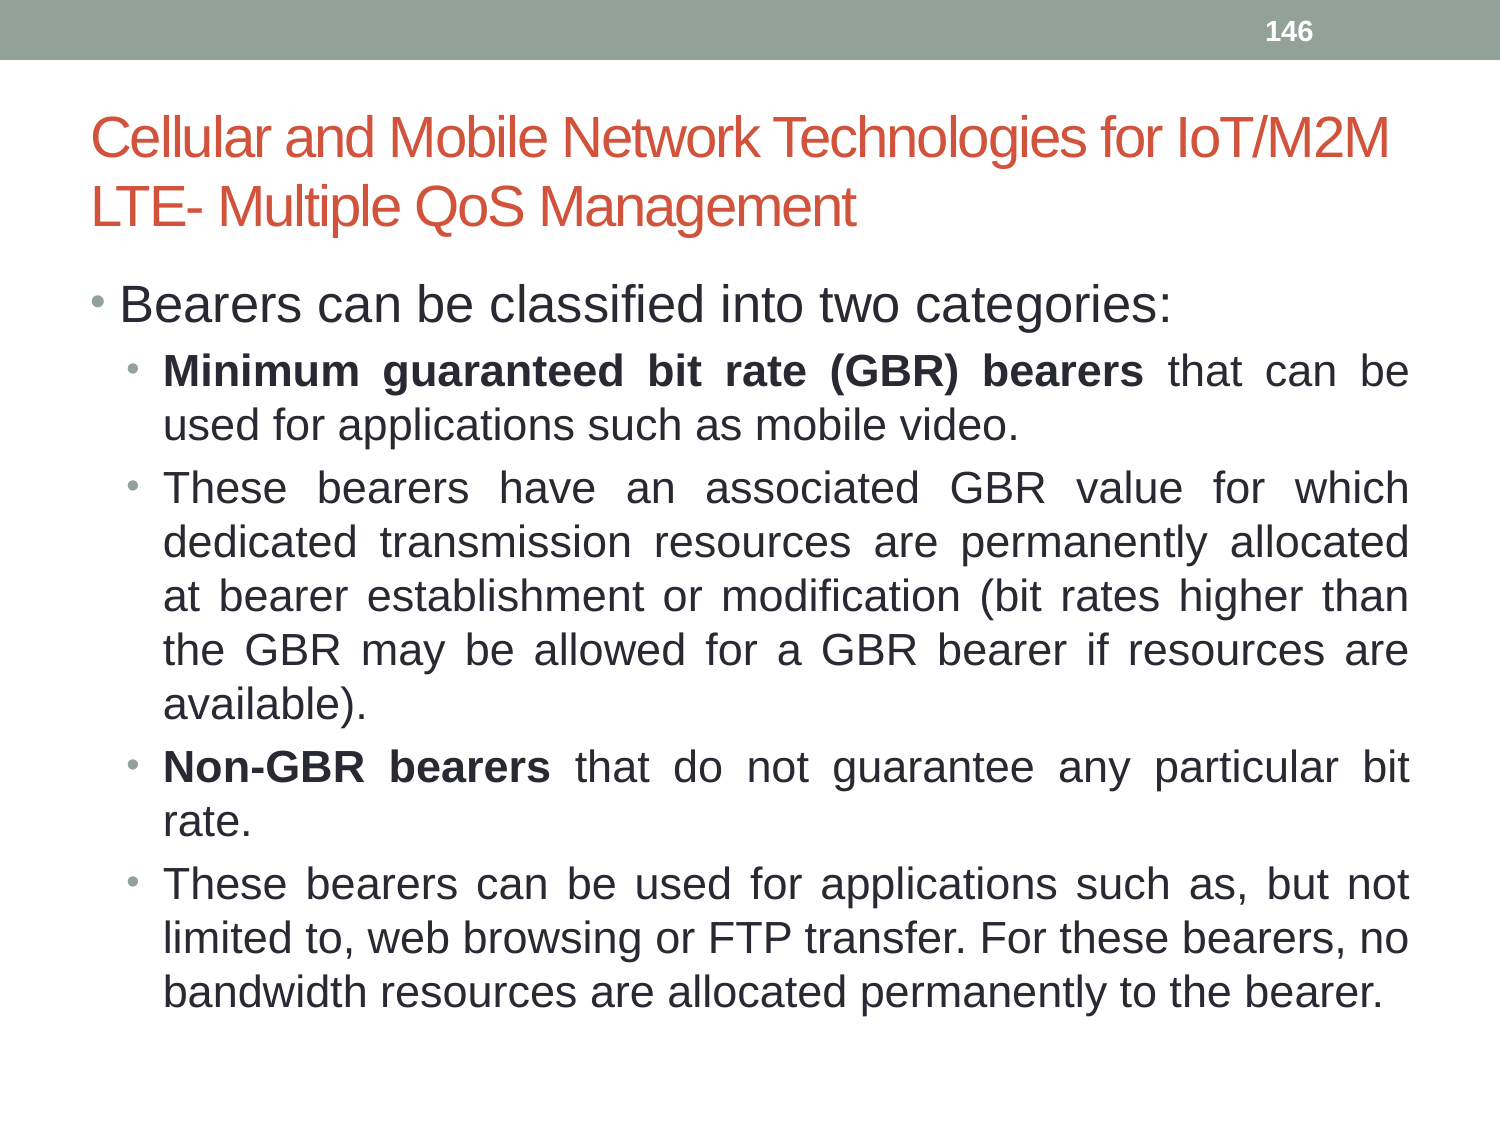

146
# Cellular and Mobile Network Technologies for IoT/M2M LTE- Multiple QoS Management
Bearers can be classified into two categories:
Minimum guaranteed bit rate (GBR) bearers that can be used for applications such as mobile video.
These bearers have an associated GBR value for which dedicated transmission resources are permanently allocated at bearer establishment or modification (bit rates higher than the GBR may be allowed for a GBR bearer if resources are available).
Non-GBR bearers that do not guarantee any particular bit rate.
These bearers can be used for applications such as, but not limited to, web browsing or FTP transfer. For these bearers, no bandwidth resources are allocated permanently to the bearer.